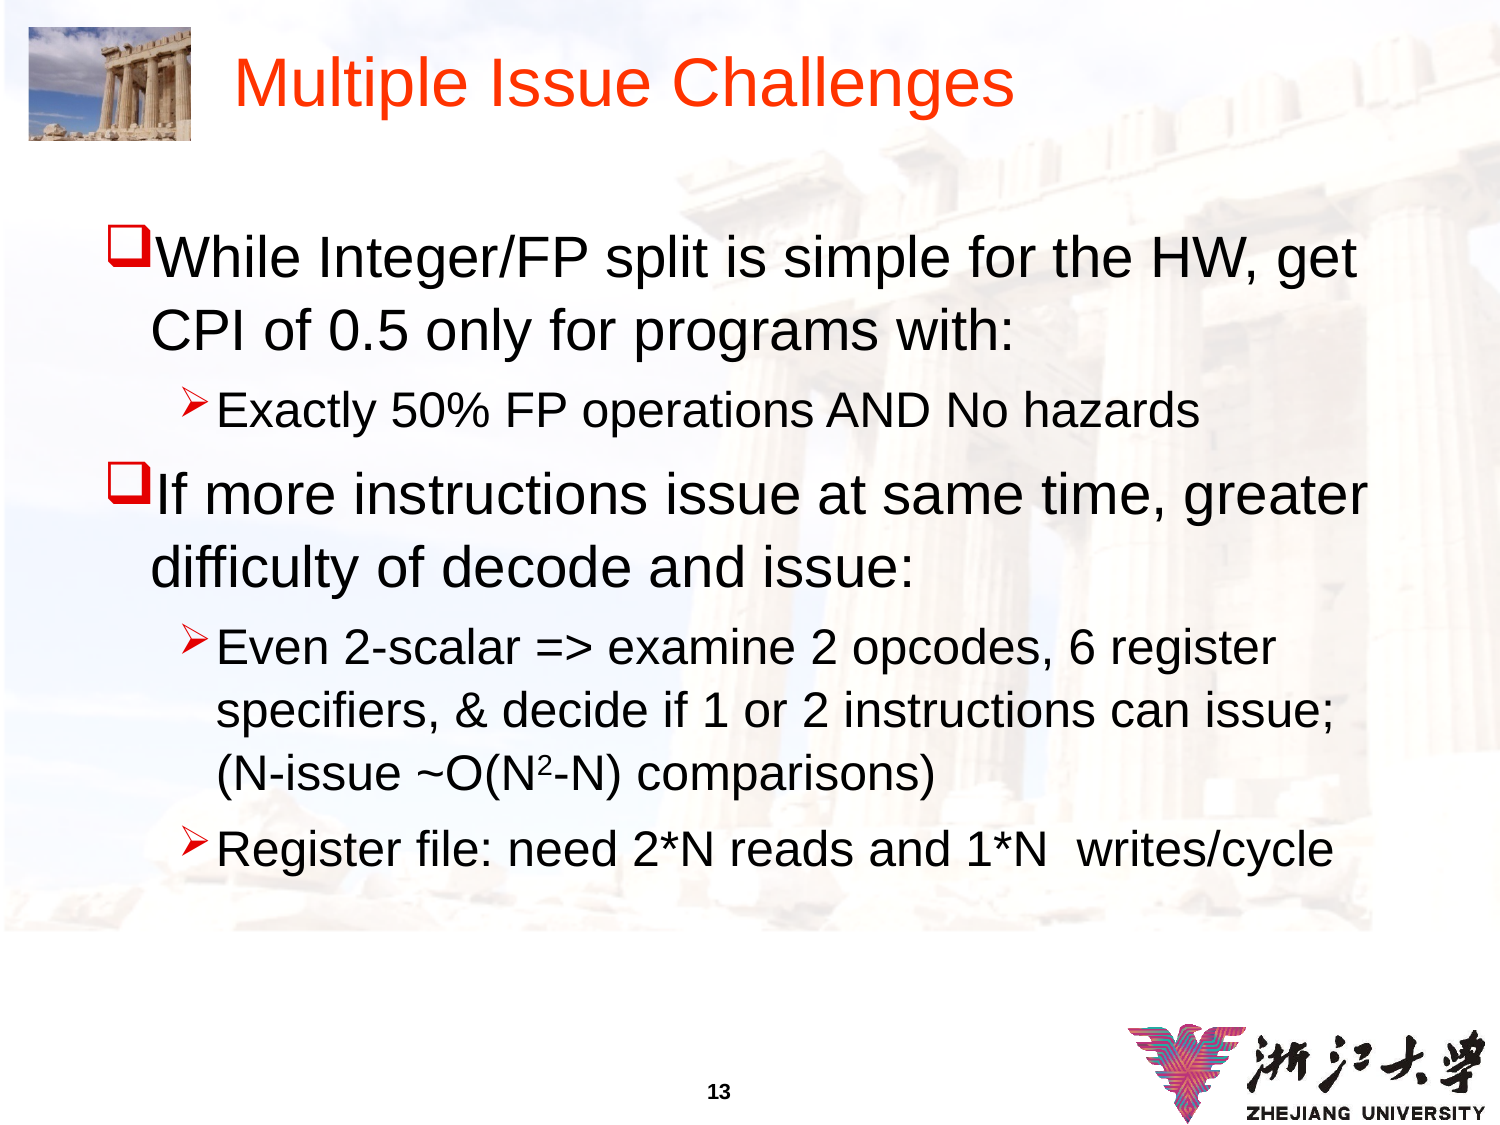

# Multiple Issue Challenges
While Integer/FP split is simple for the HW, get CPI of 0.5 only for programs with:
Exactly 50% FP operations AND No hazards
If more instructions issue at same time, greater difficulty of decode and issue:
Even 2-scalar => examine 2 opcodes, 6 register specifiers, & decide if 1 or 2 instructions can issue; (N-issue ~O(N2-N) comparisons)
Register file: need 2*N reads and 1*N  writes/cycle